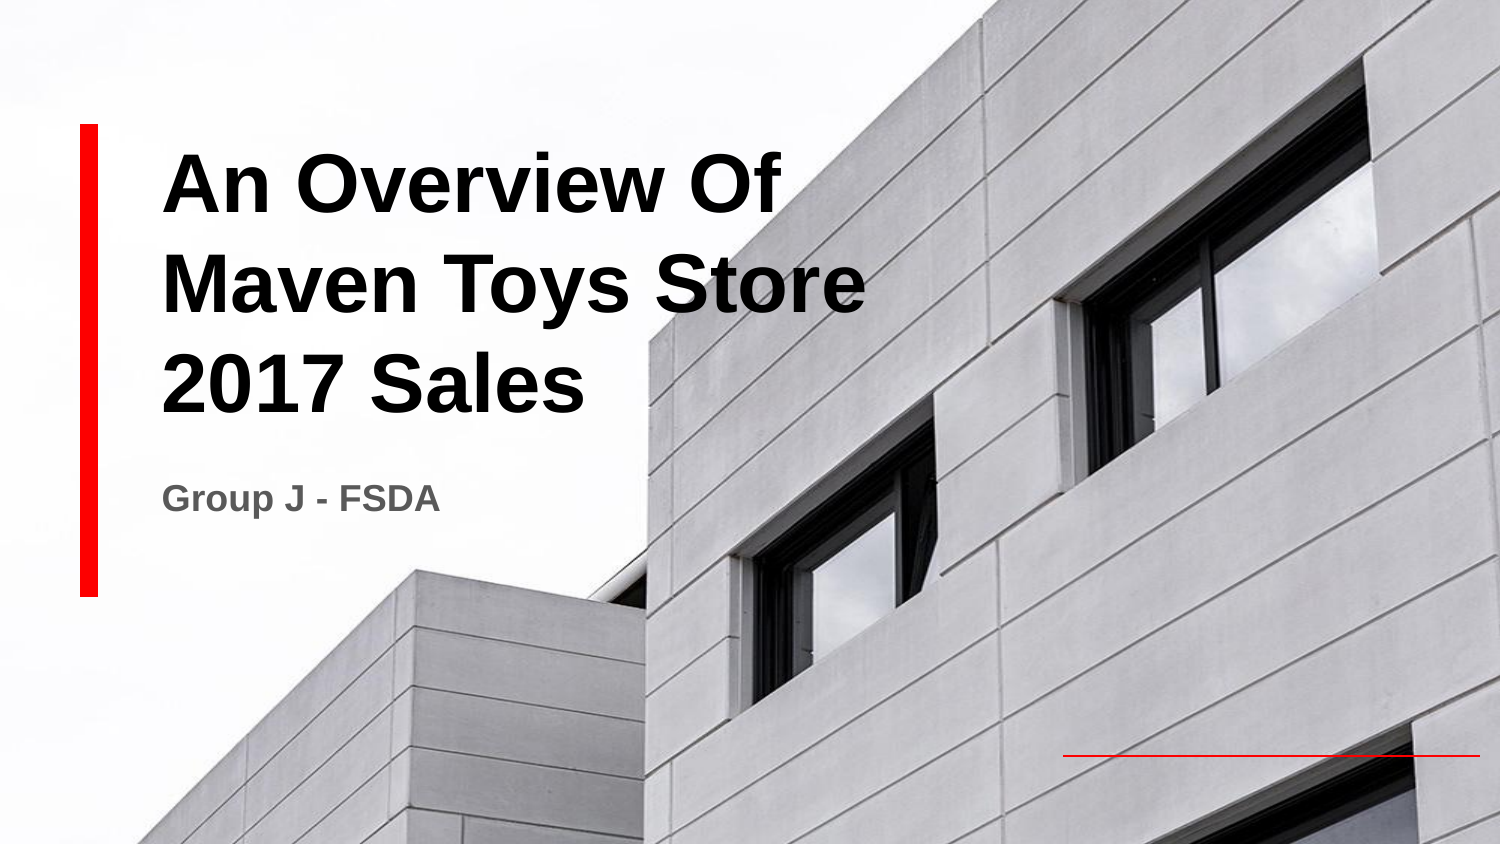

# An Overview Of
Maven Toys Store
2017 Sales

Group J - FSDA